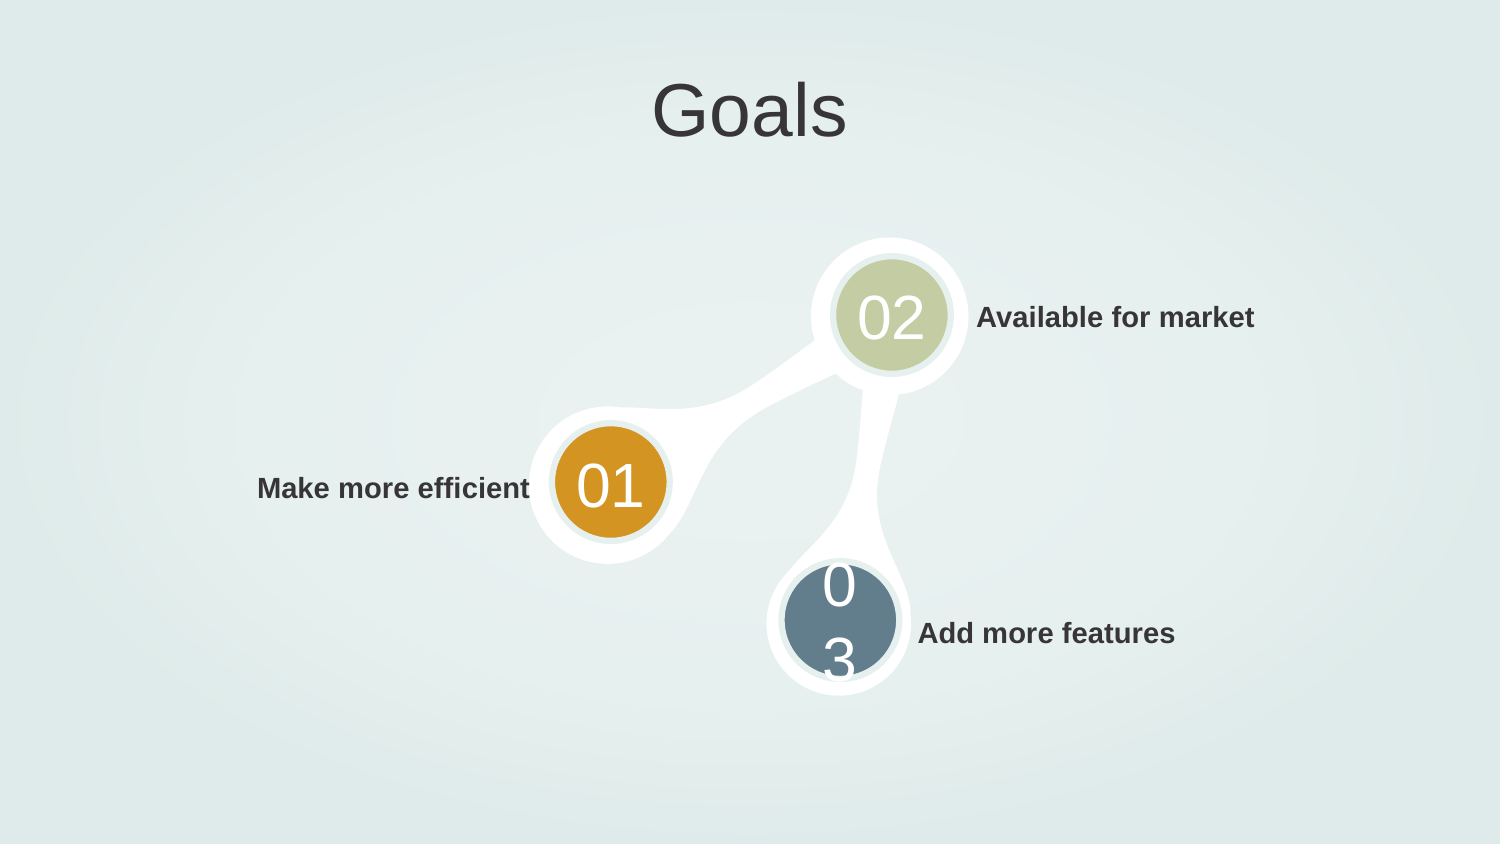

Goals

02
Available for market

# 01
Make more efficient

03
Add more features